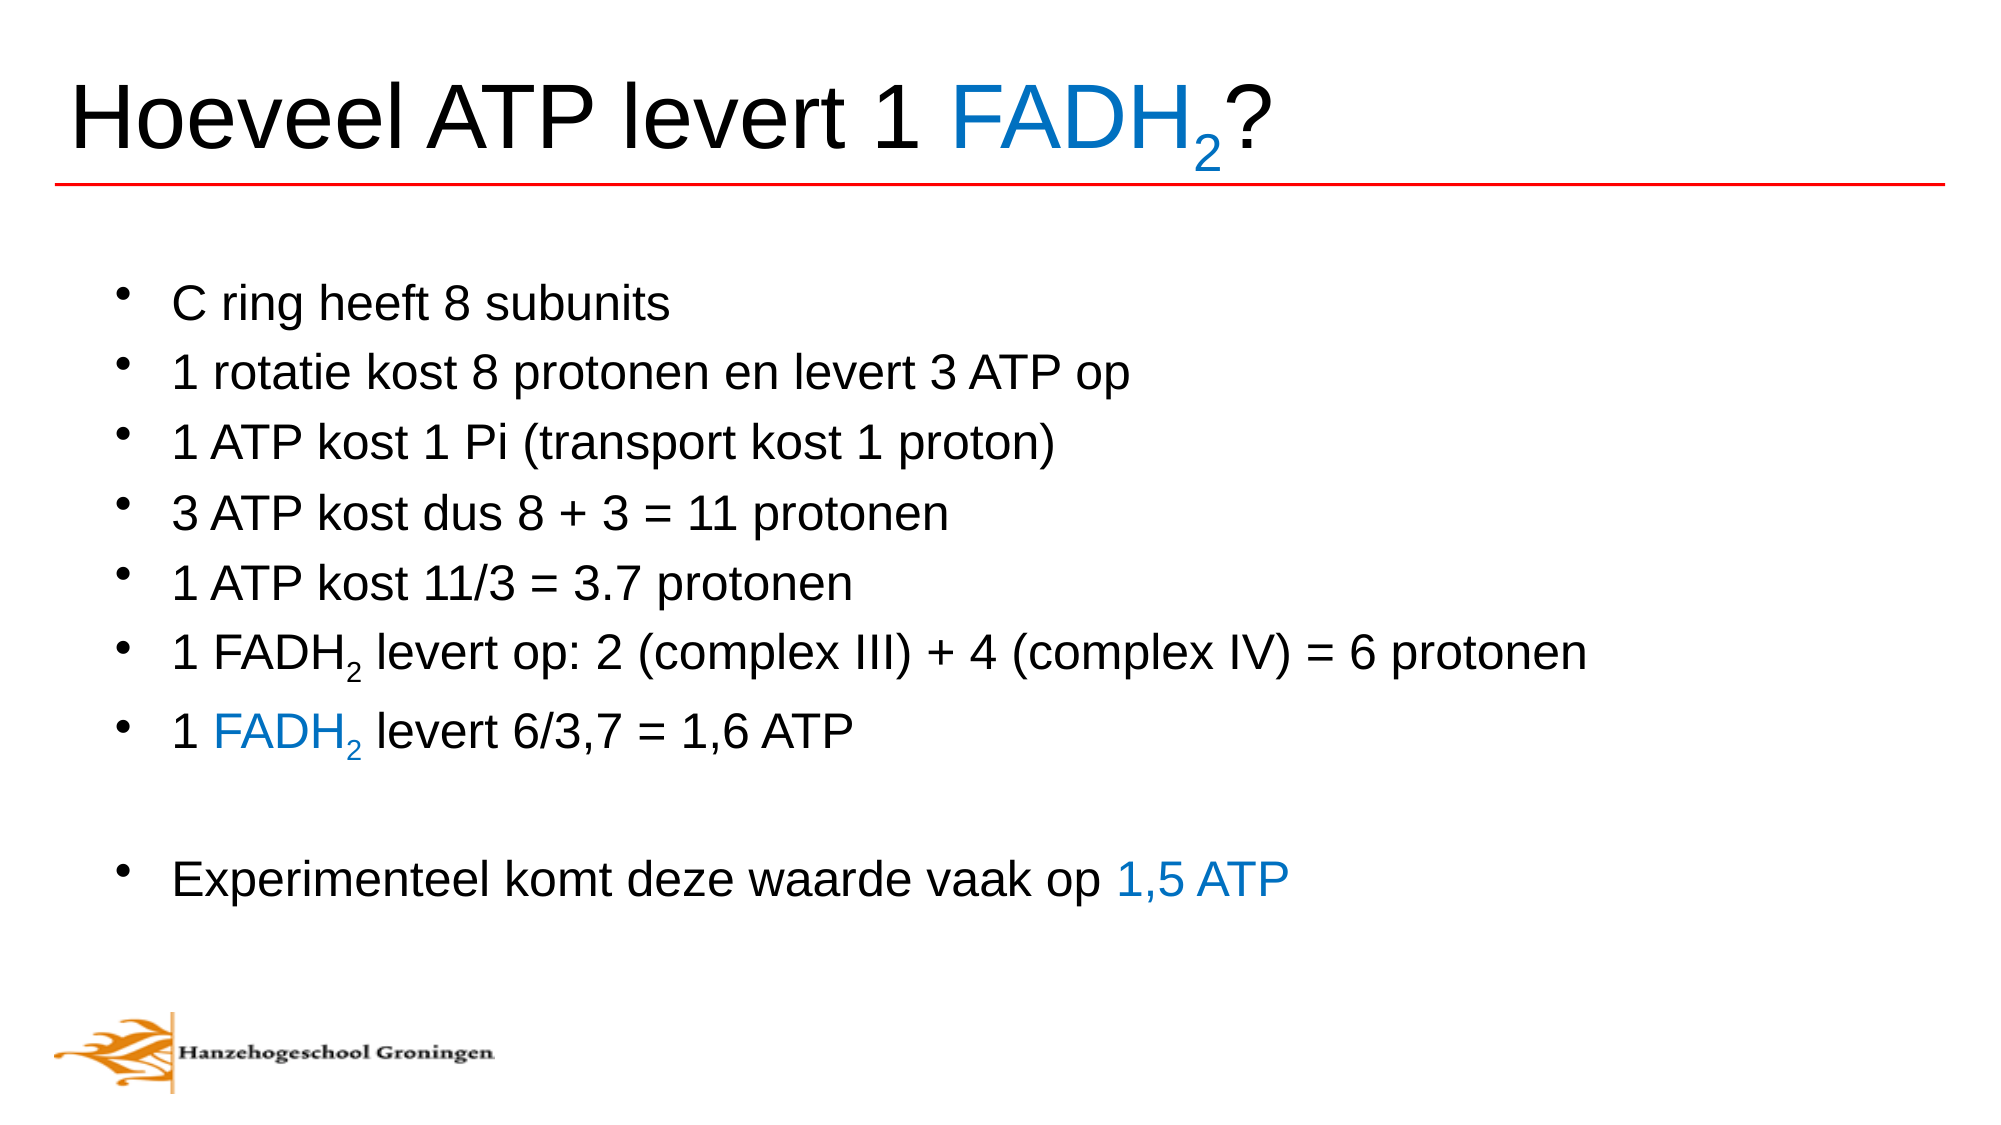

# Hoeveel ATP levert 1 FADH2?
C ring heeft 8 subunits
1 rotatie kost 8 protonen en levert 3 ATP op
1 ATP kost 1 Pi (transport kost 1 proton)
3 ATP kost dus 8 + 3 = 11 protonen
1 ATP kost 11/3 = 3.7 protonen
1 FADH2 levert op: 2 (complex III) + 4 (complex IV) = 6 protonen
1 FADH2 levert 6/3,7 = 1,6 ATP

Experimenteel komt deze waarde vaak op 1,5 ATP